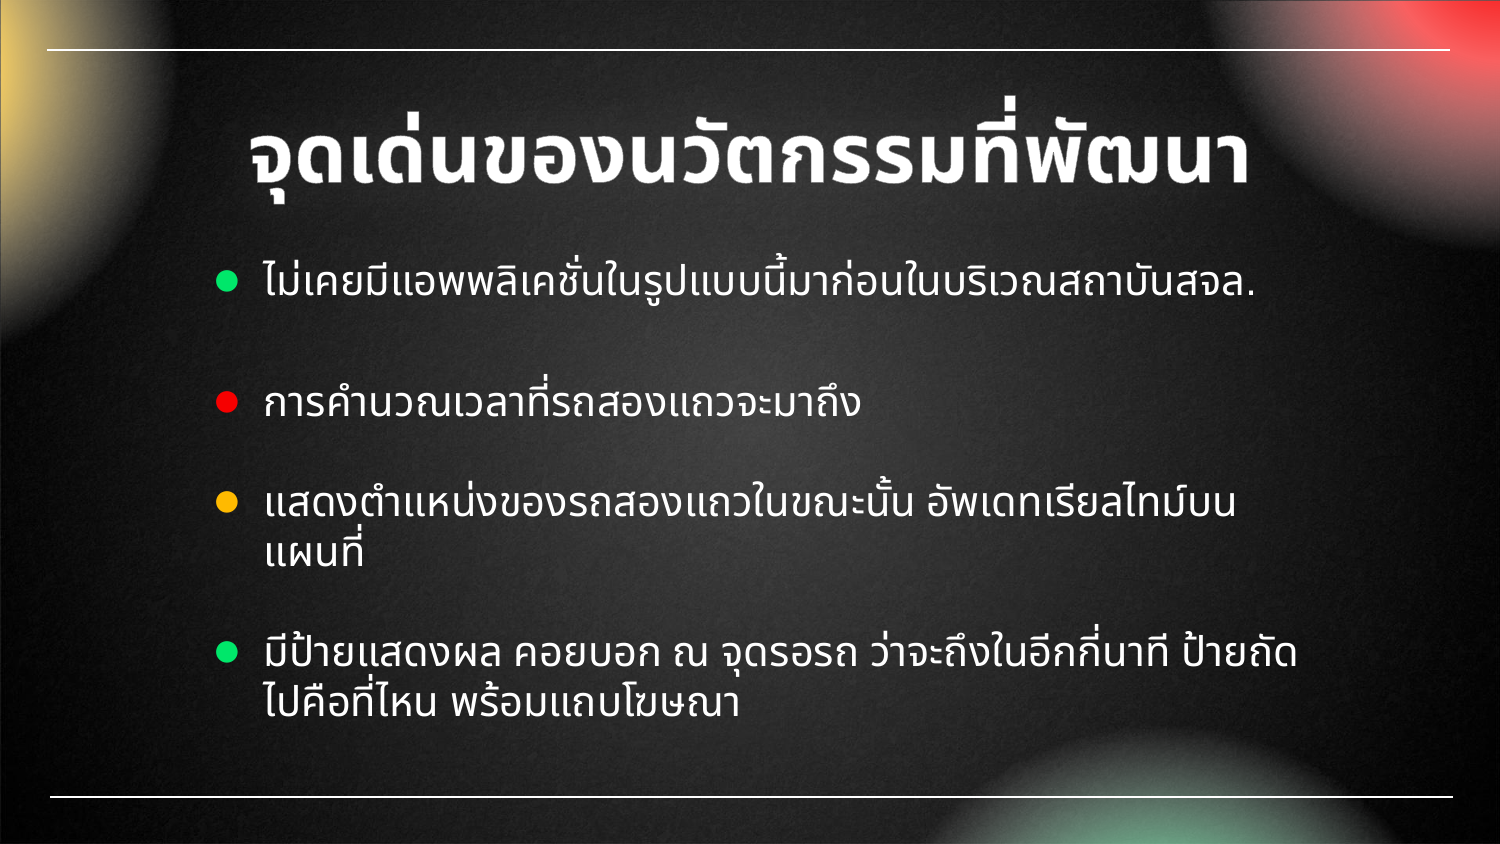

# จุดเด่นของนวัตกรรมที่พัฒนา
ไม่เคยมีแอพพลิเคชั่นในรูปแบบนี้มาก่อนในบริเวณสถาบันสจล.

การคำนวณเวลาที่รถสองแถวจะมาถึง

แสดงตำแหน่งของรถสองแถวในขณะนั้น อัพเดทเรียลไทม์บนแผนที่

มีป้ายแสดงผล คอยบอก ณ จุดรอรถ ว่าจะถึงในอีกกี่นาที ป้ายถัดไปคือที่ไหน พร้อมแถบโฆษณา